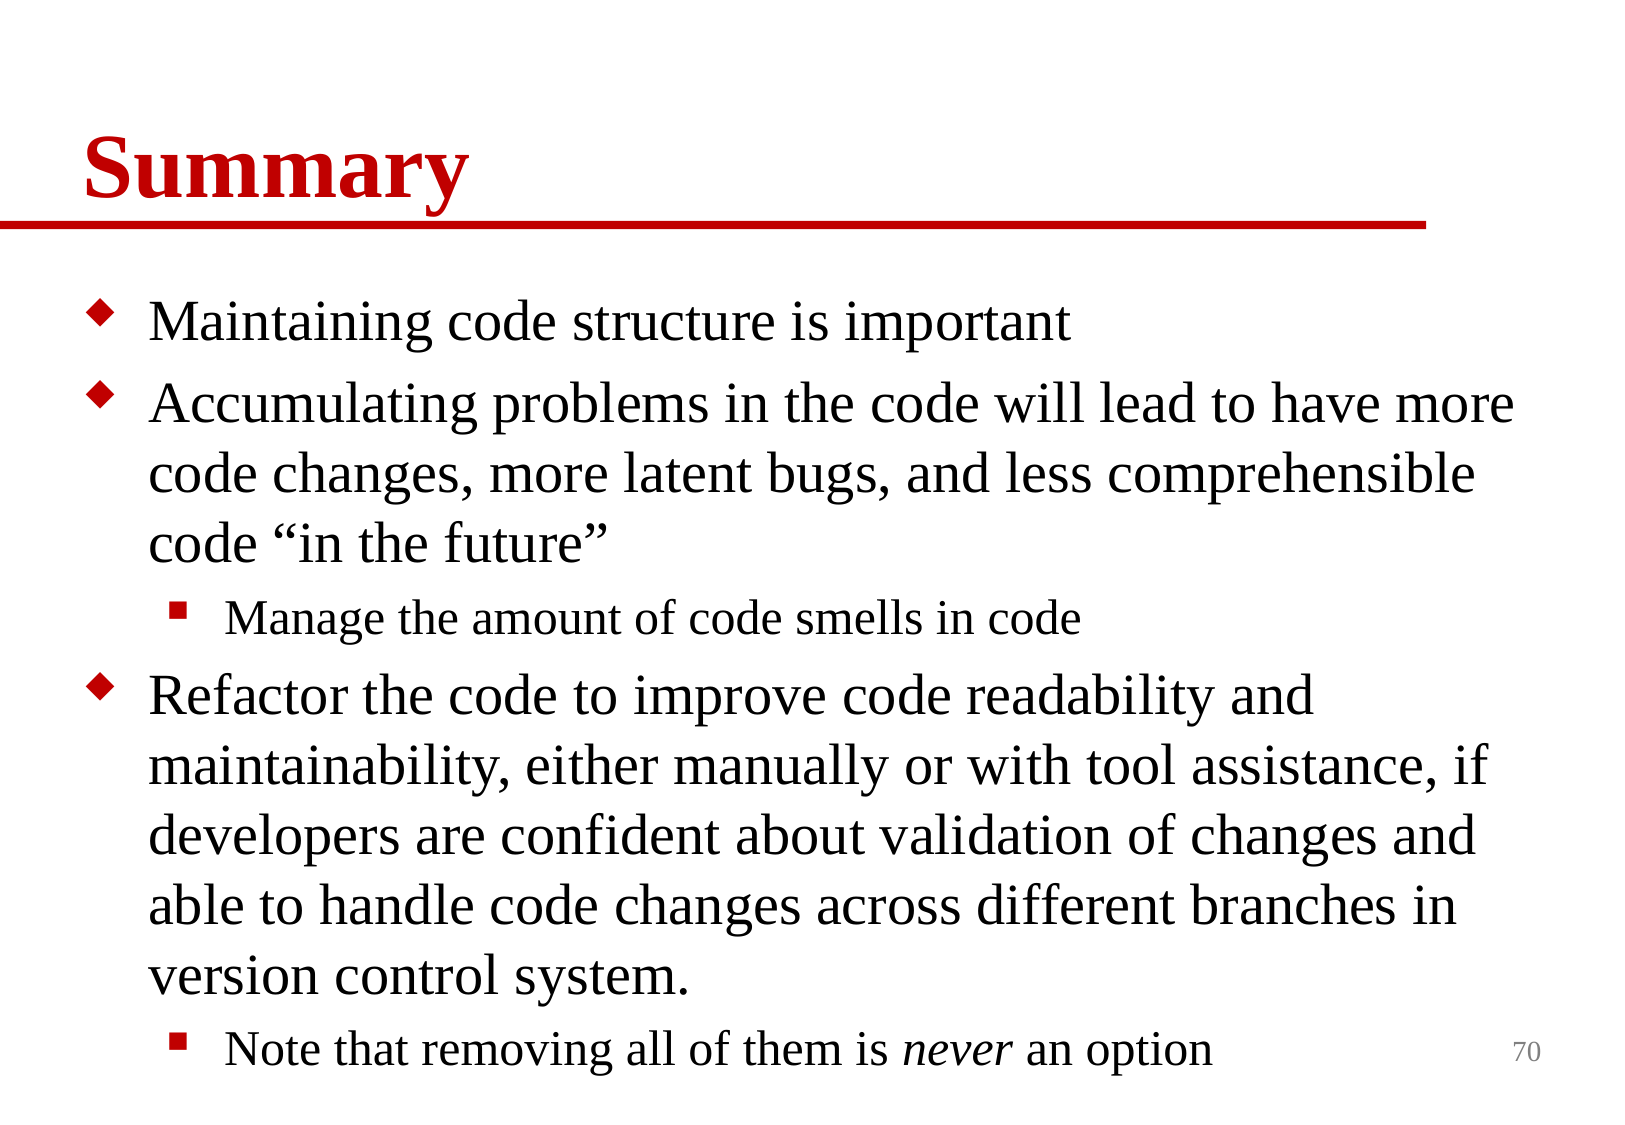

# Summary
Maintaining code structure is important
Accumulating problems in the code will lead to have more code changes, more latent bugs, and less comprehensible code “in the future”
Manage the amount of code smells in code
Refactor the code to improve code readability and maintainability, either manually or with tool assistance, if developers are confident about validation of changes and able to handle code changes across different branches in version control system.
Note that removing all of them is never an option

70